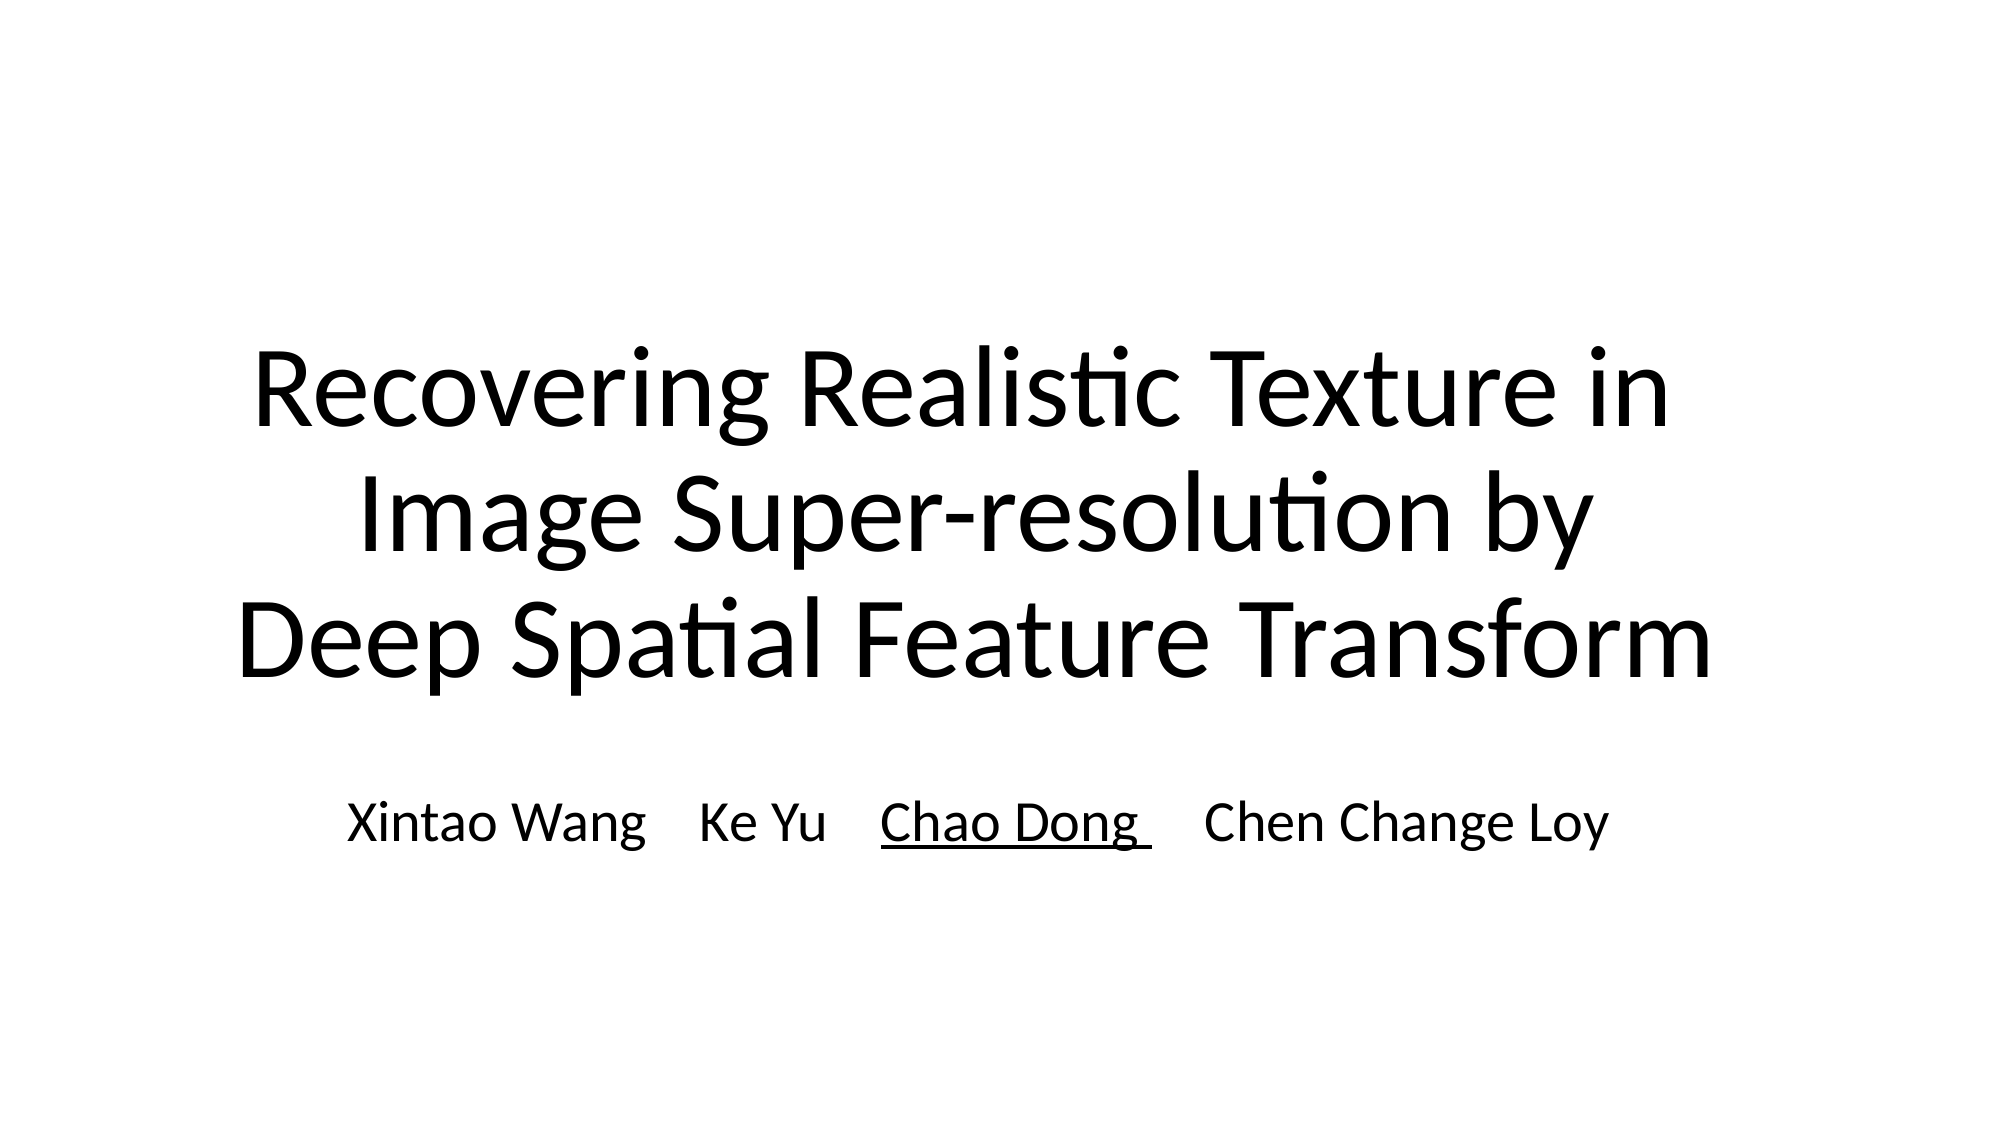

# Recovering Realistic Texture in Image Super-resolution by Deep Spatial Feature Transform
Xintao Wang    Ke Yu    Chao Dong     Chen Change Loy